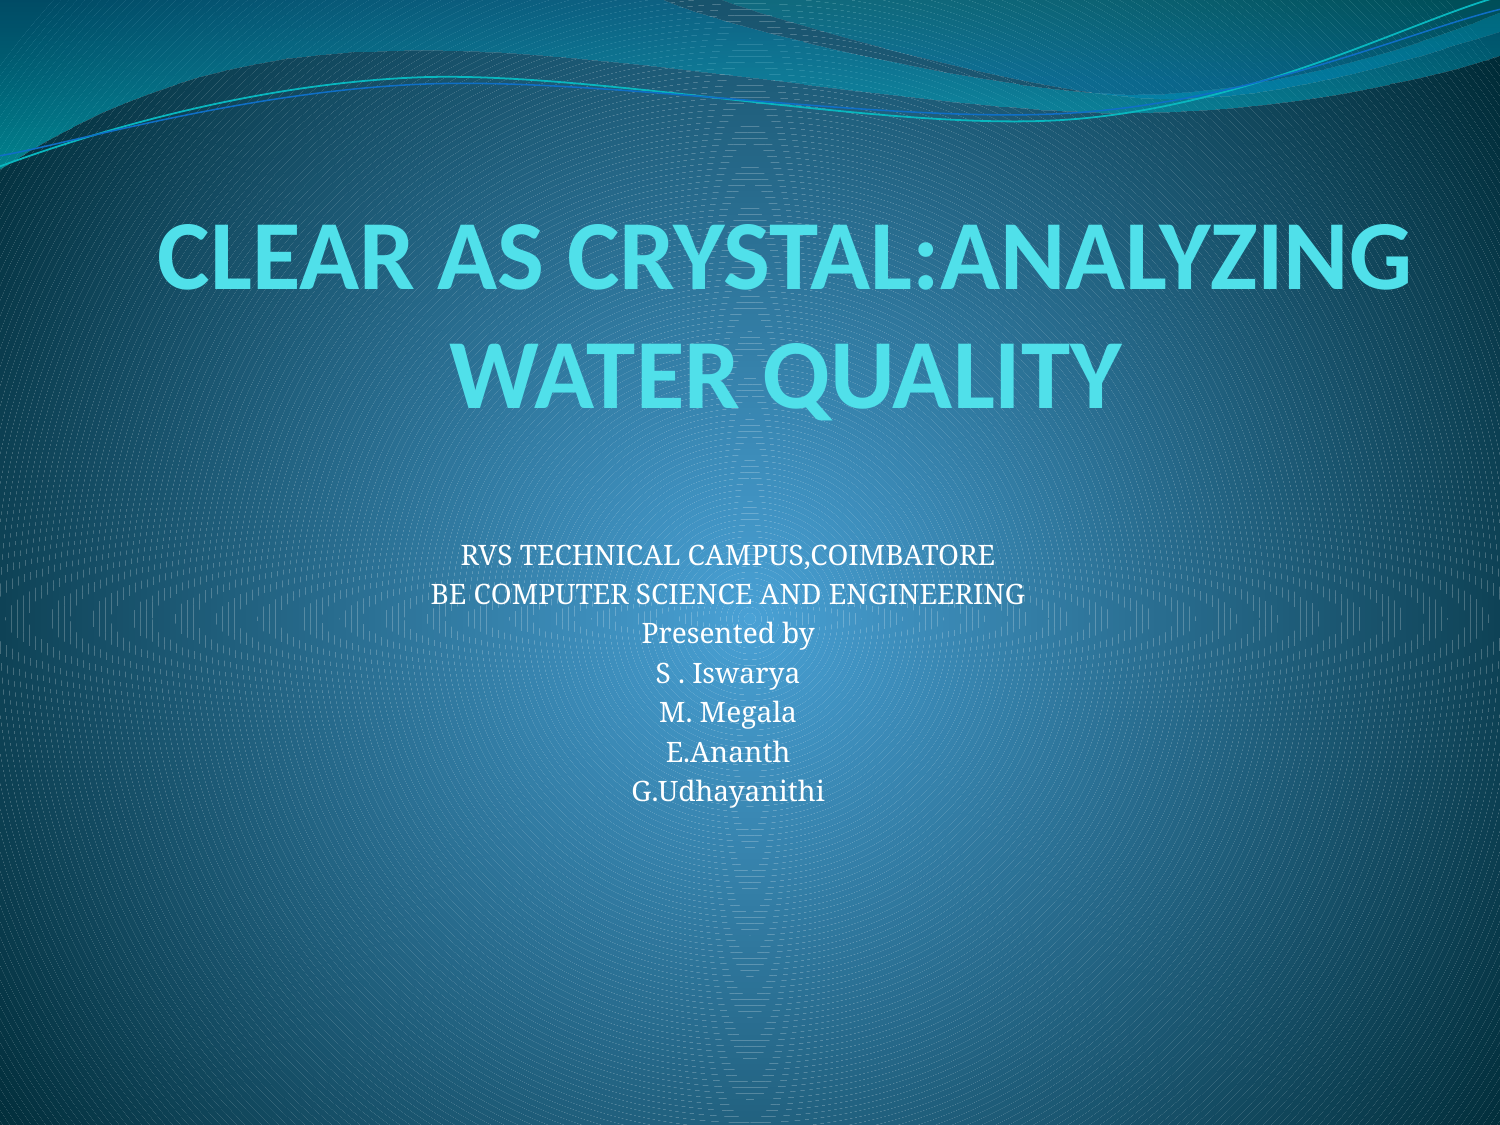

# CLEAR AS CRYSTAL:ANALYZING WATER QUALITY
RVS TECHNICAL CAMPUS,COIMBATORE
BE COMPUTER SCIENCE AND ENGINEERING
Presented by
S . Iswarya
M. Megala
E.Ananth
G.Udhayanithi